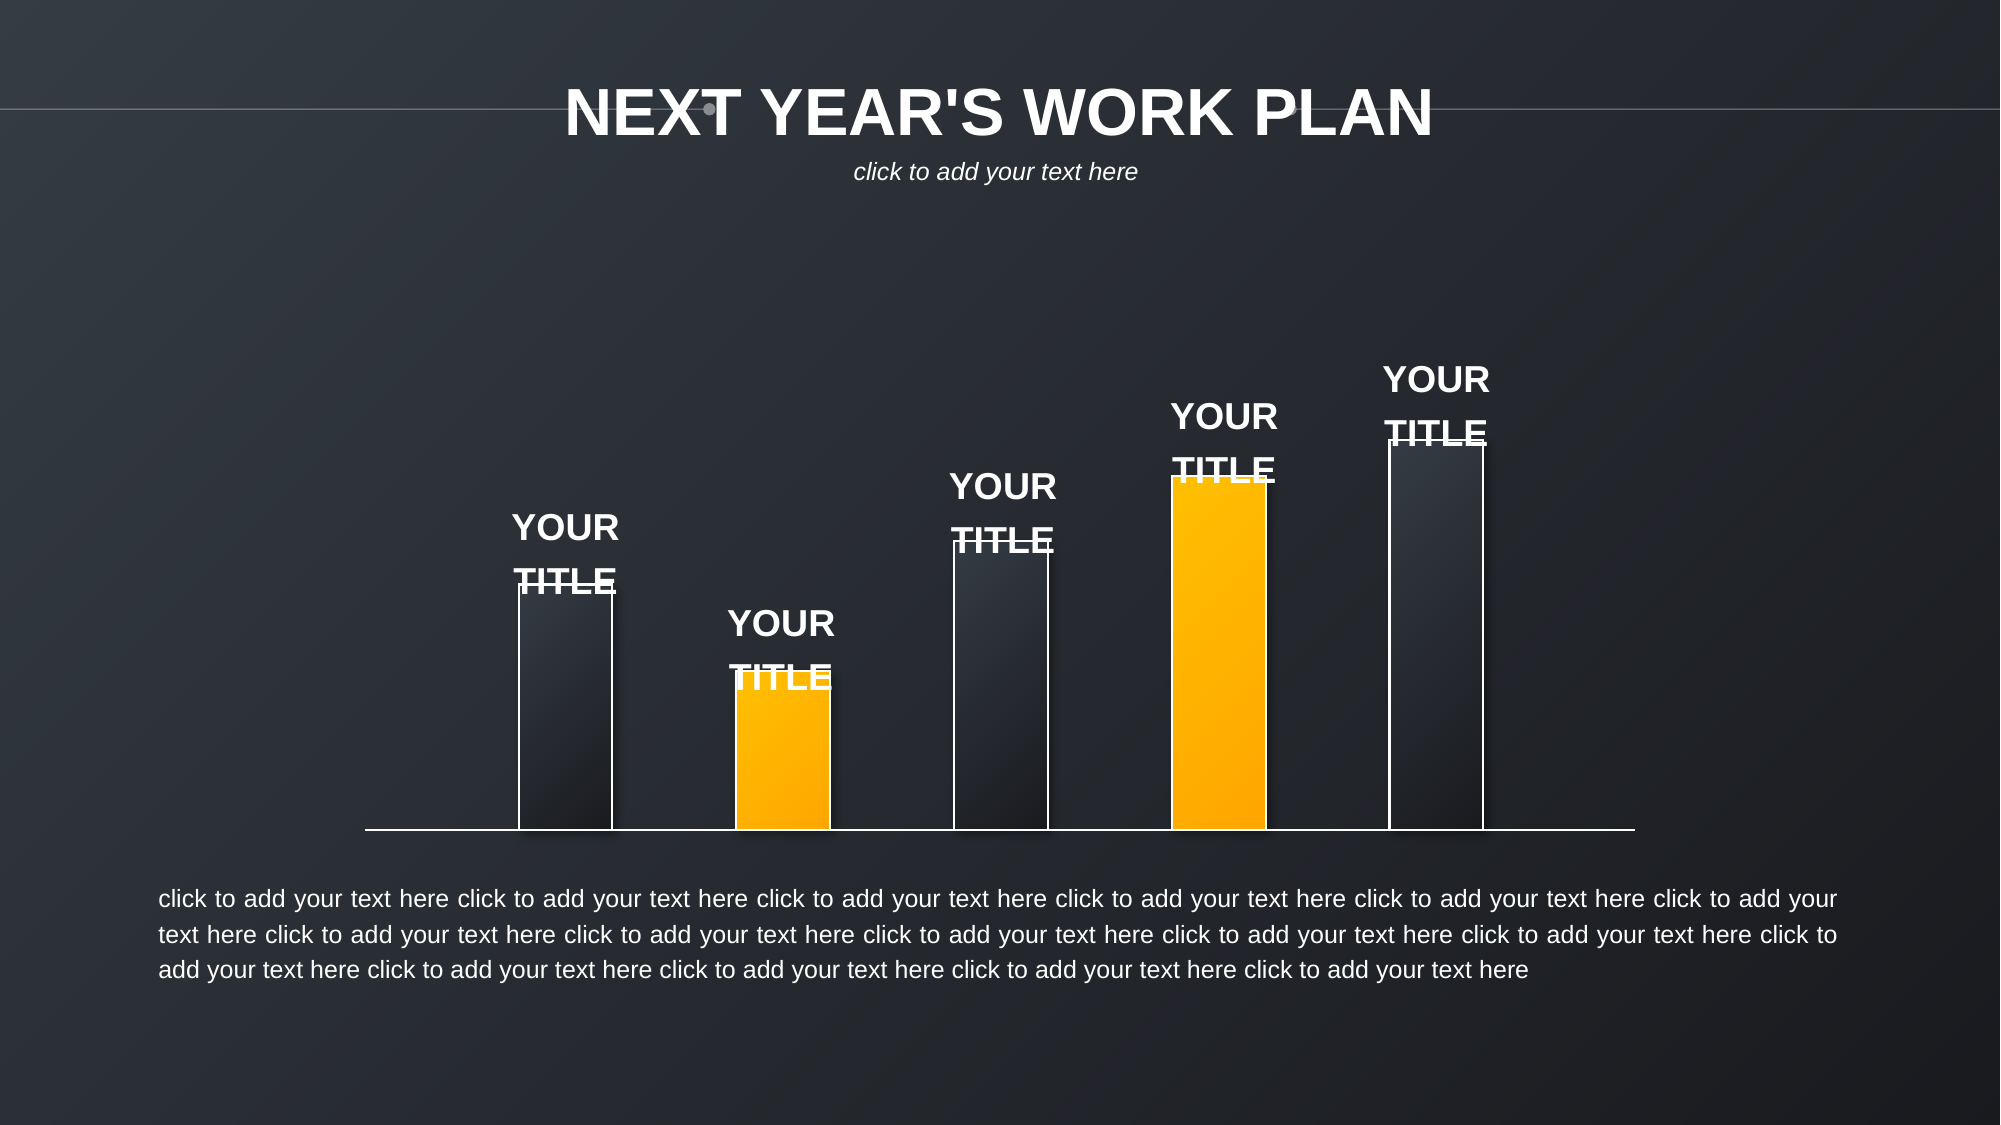

NEXT YEAR'S WORK PLAN
click to add your text here
YOUR TITLE
YOUR TITLE

YOUR TITLE
YOUR TITLE
YOUR TITLE
click to add your text here click to add your text here click to add your text here click to add your text here click to add your text here click to add your text here click to add your text here click to add your text here click to add your text here click to add your text here click to add your text here click to add your text here click to add your text here click to add your text here click to add your text here click to add your text here